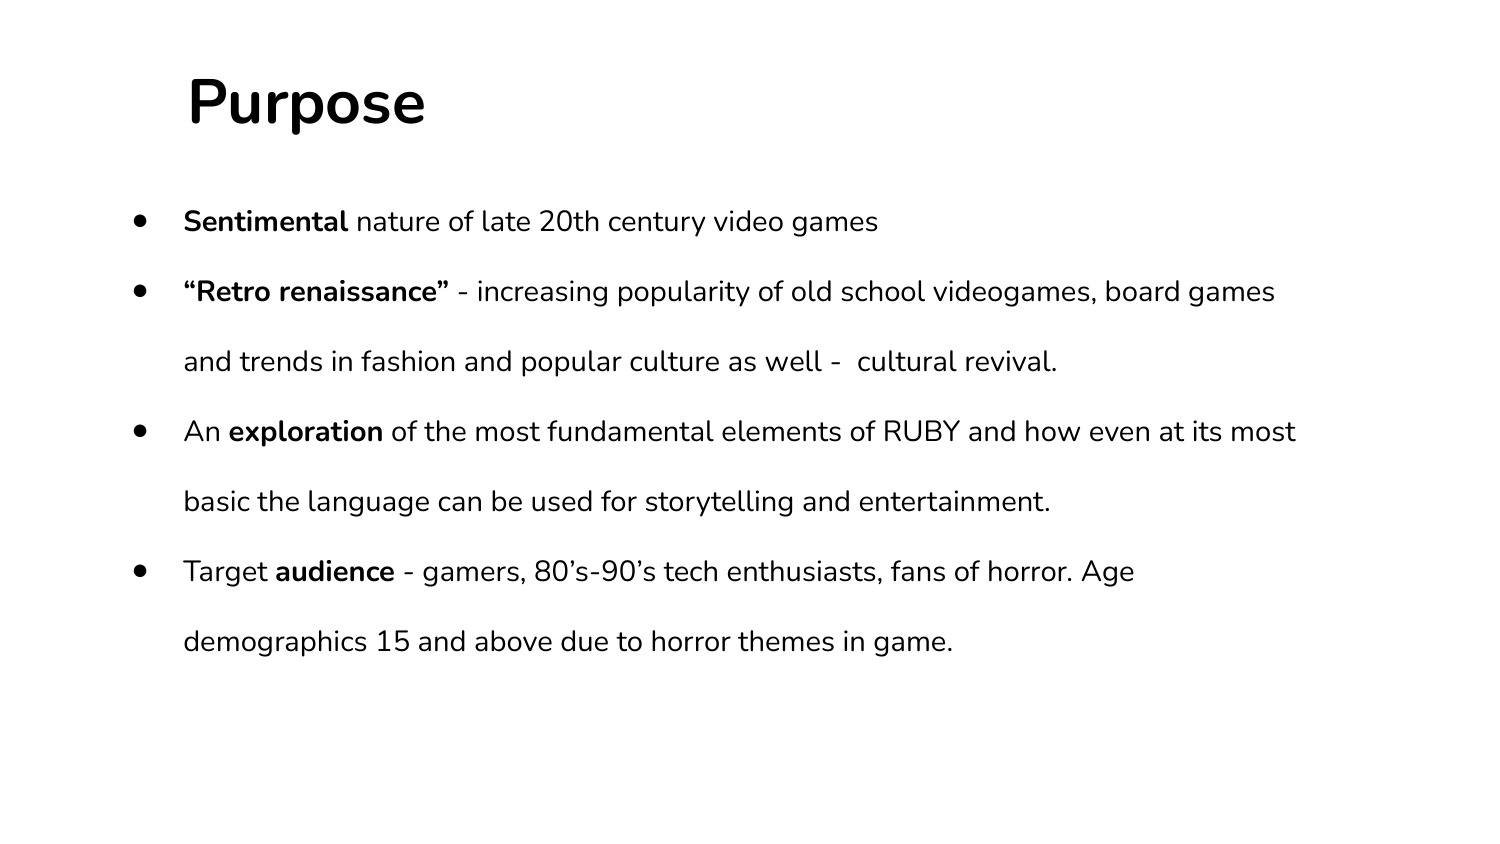

Purpose

Sentimental nature of late 20th century video games
“Retro renaissance” - increasing popularity of old school videogames, board games and trends in fashion and popular culture as well -  cultural revival.
An exploration of the most fundamental elements of RUBY and how even at its most basic the language can be used for storytelling and entertainment.
Target audience - gamers, 80’s-90’s tech enthusiasts, fans of horror. Age demographics 15 and above due to horror themes in game.